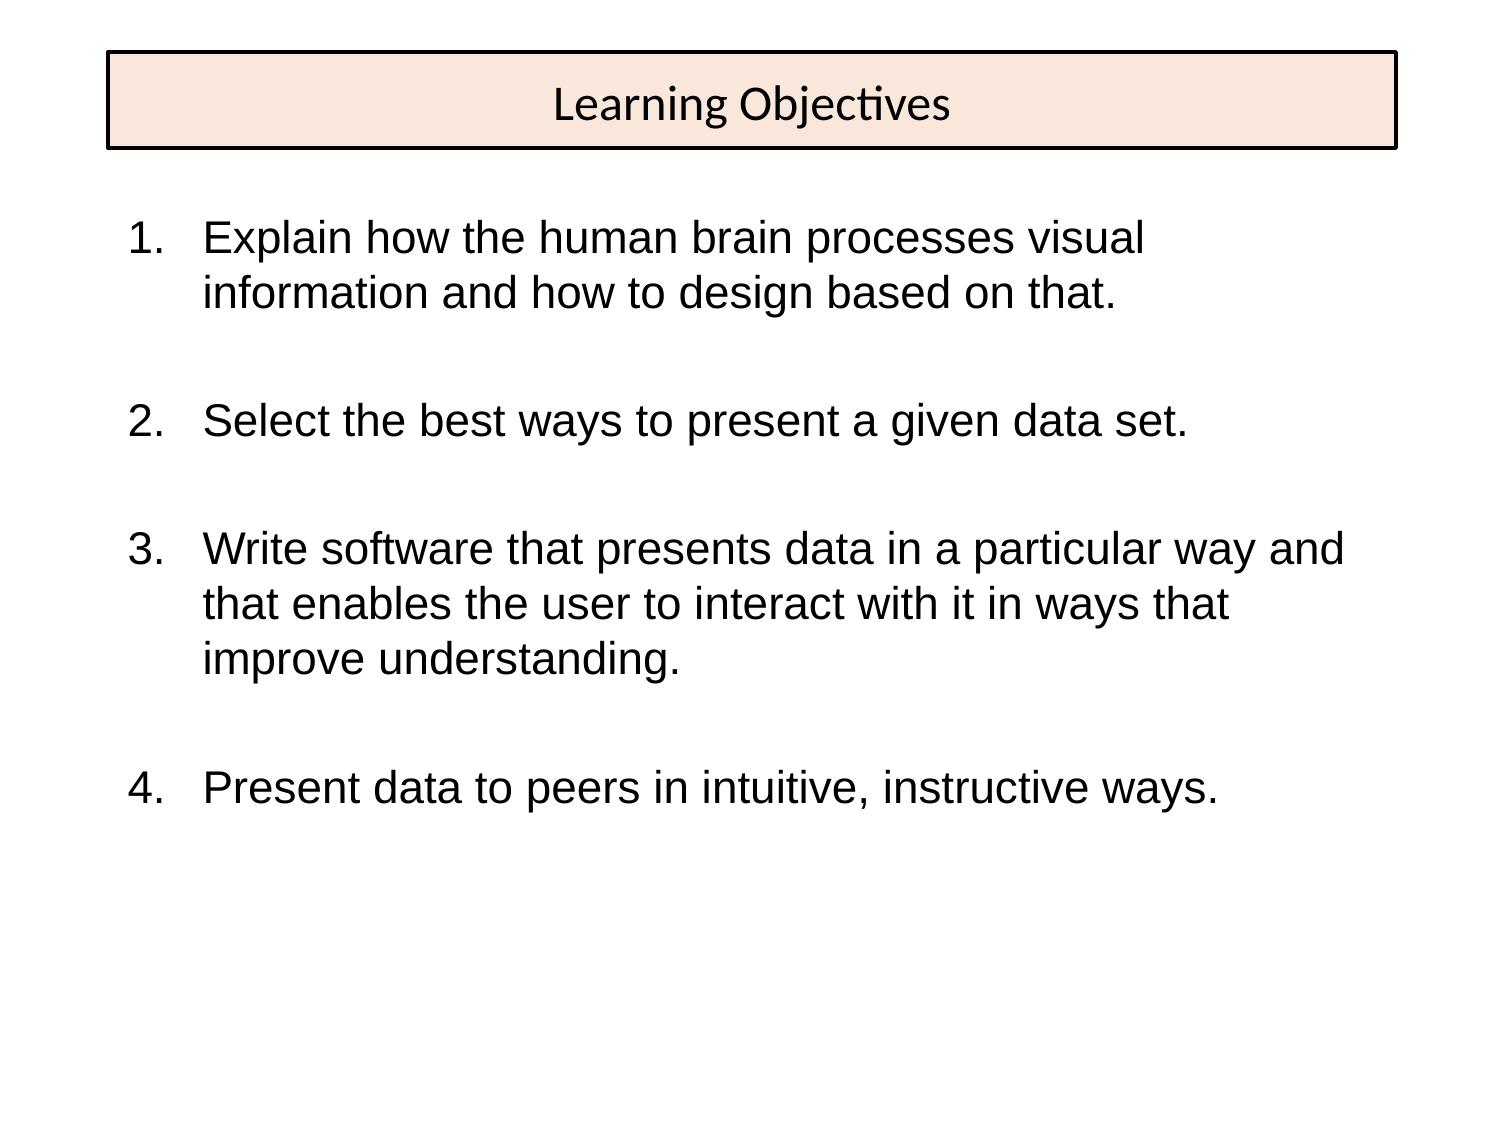

# Learning Objectives
Explain how the human brain processes visual information and how to design based on that.

Select the best ways to present a given data set.

Write software that presents data in a particular way and that enables the user to interact with it in ways that improve understanding.

Present data to peers in intuitive, instructive ways.